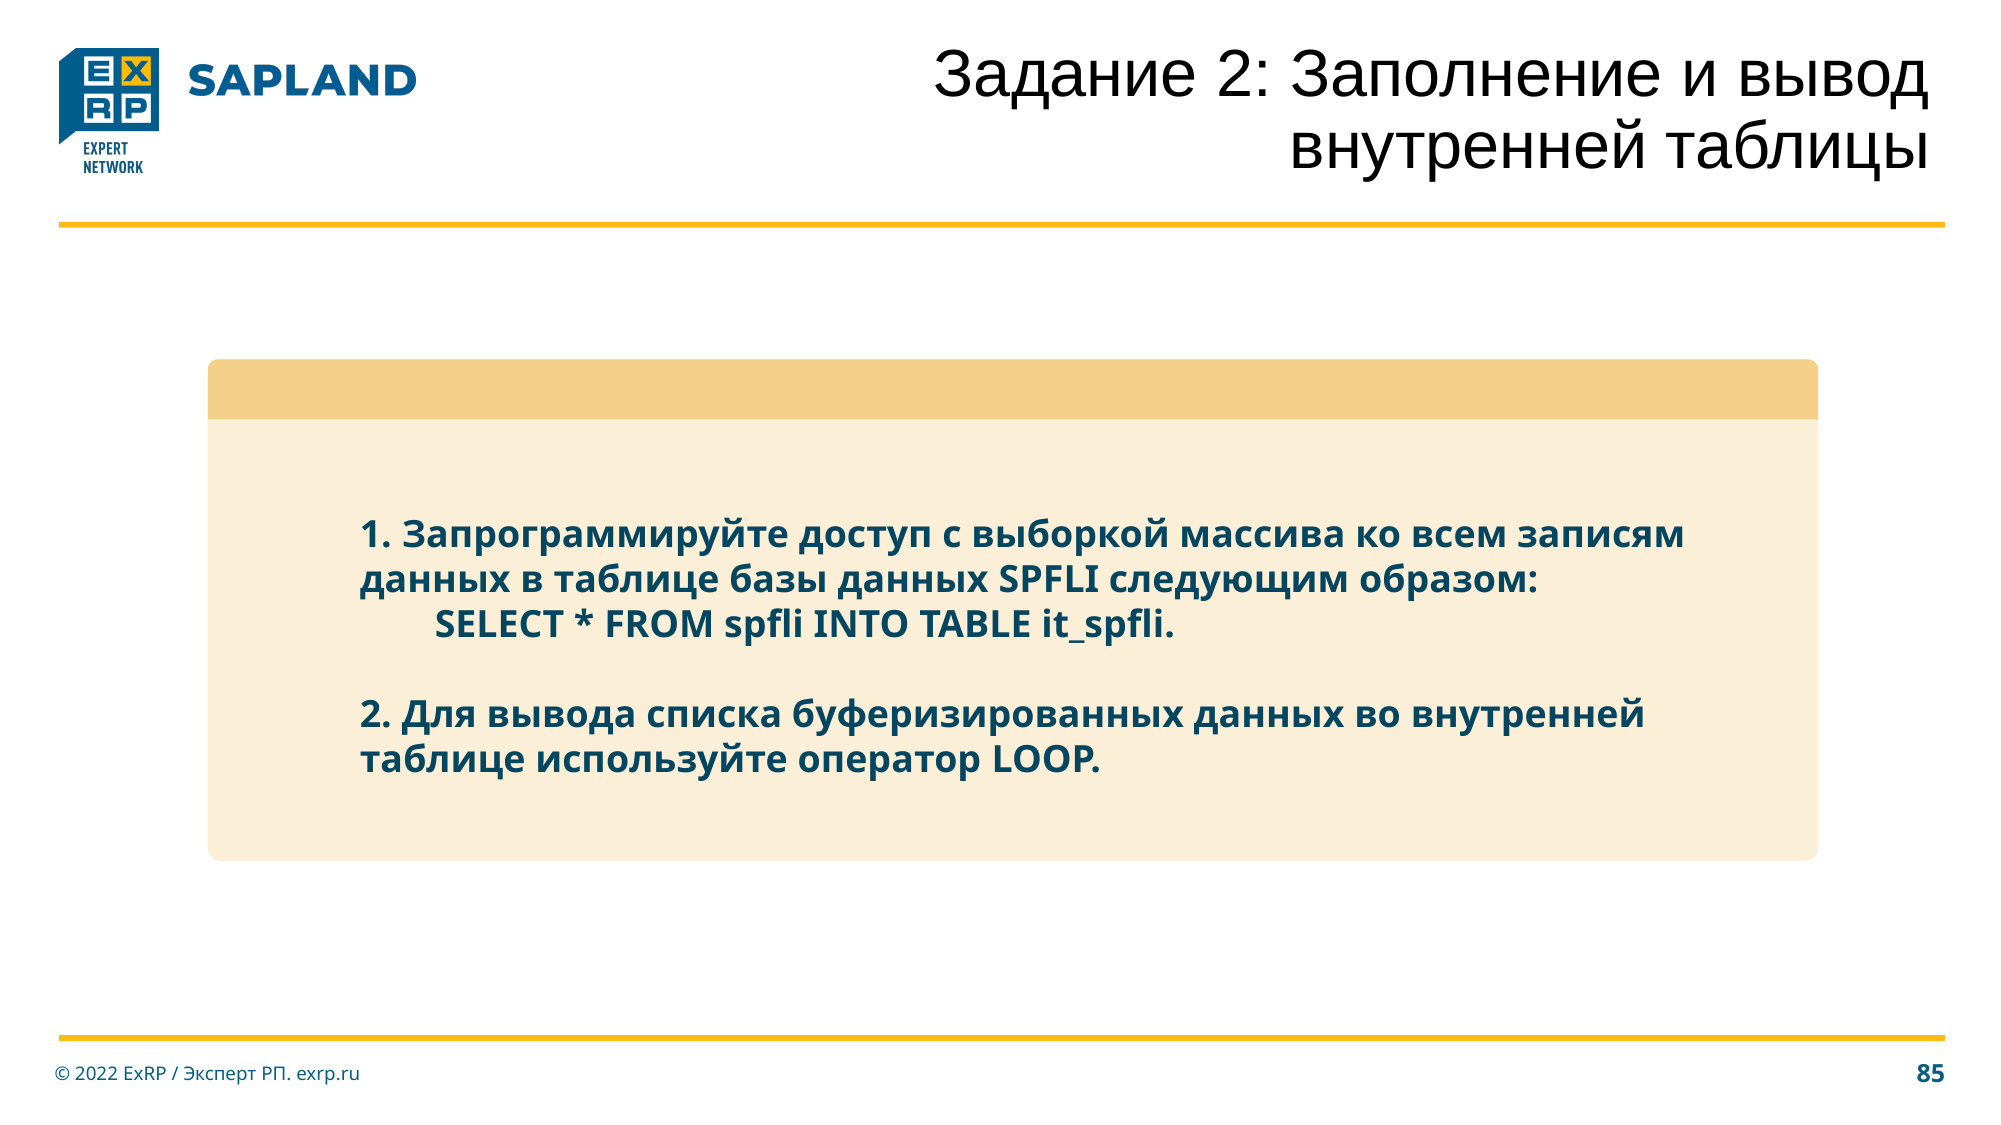

# Задание 2: Заполнение и вывод внутренней таблицы

1. Запрограммируйте доступ с выборкой массива ко всем записям данных в таблице базы данных SPFLI следующим образом:
SELECT * FROM spfli INTO TABLE it_spfli.

2. Для вывода списка буферизированных данных во внутренней таблице используйте оператор LOOP.
© 2022 ExRP / Эксперт РП. exrp.ru
85